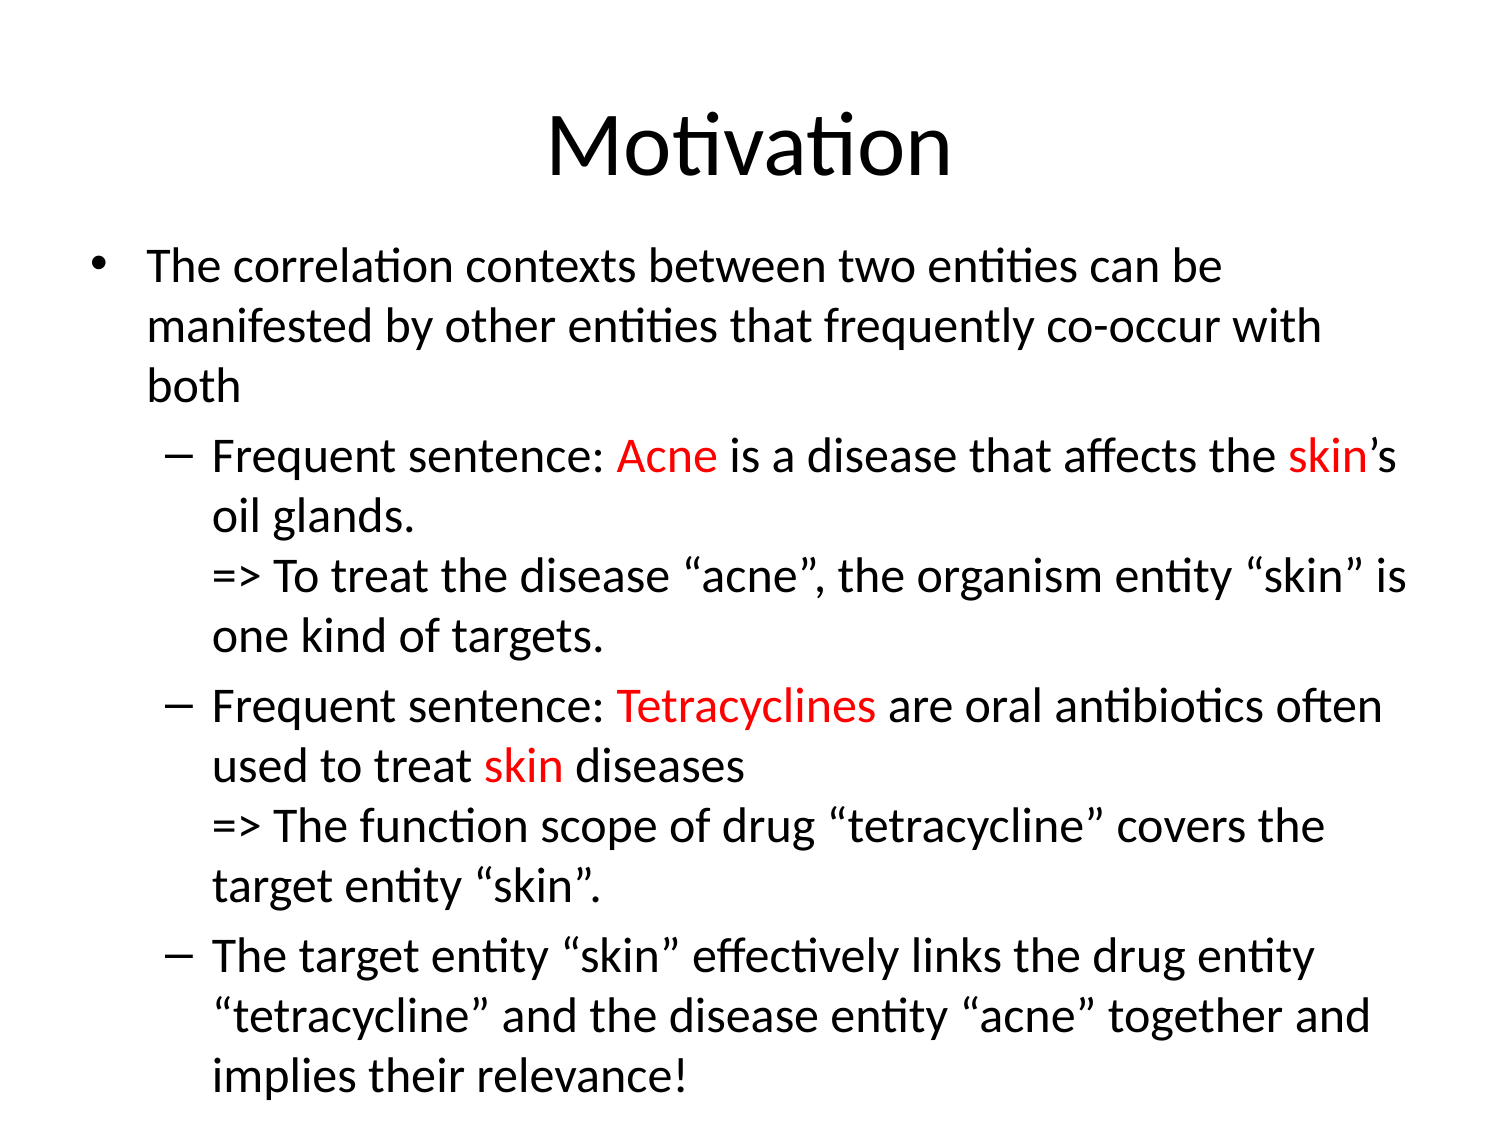

# Motivation
The correlation contexts between two entities can be manifested by other entities that frequently co-occur with both
Frequent sentence: Acne is a disease that affects the skin’s oil glands.
=> To treat the disease “acne”, the organism entity “skin” is one kind of targets.
Frequent sentence: Tetracyclines are oral antibiotics often used to treat skin diseases
=> The function scope of drug “tetracycline” covers the target entity “skin”.
The target entity “skin” effectively links the drug entity “tetracycline” and the disease entity “acne” together and implies their relevance!